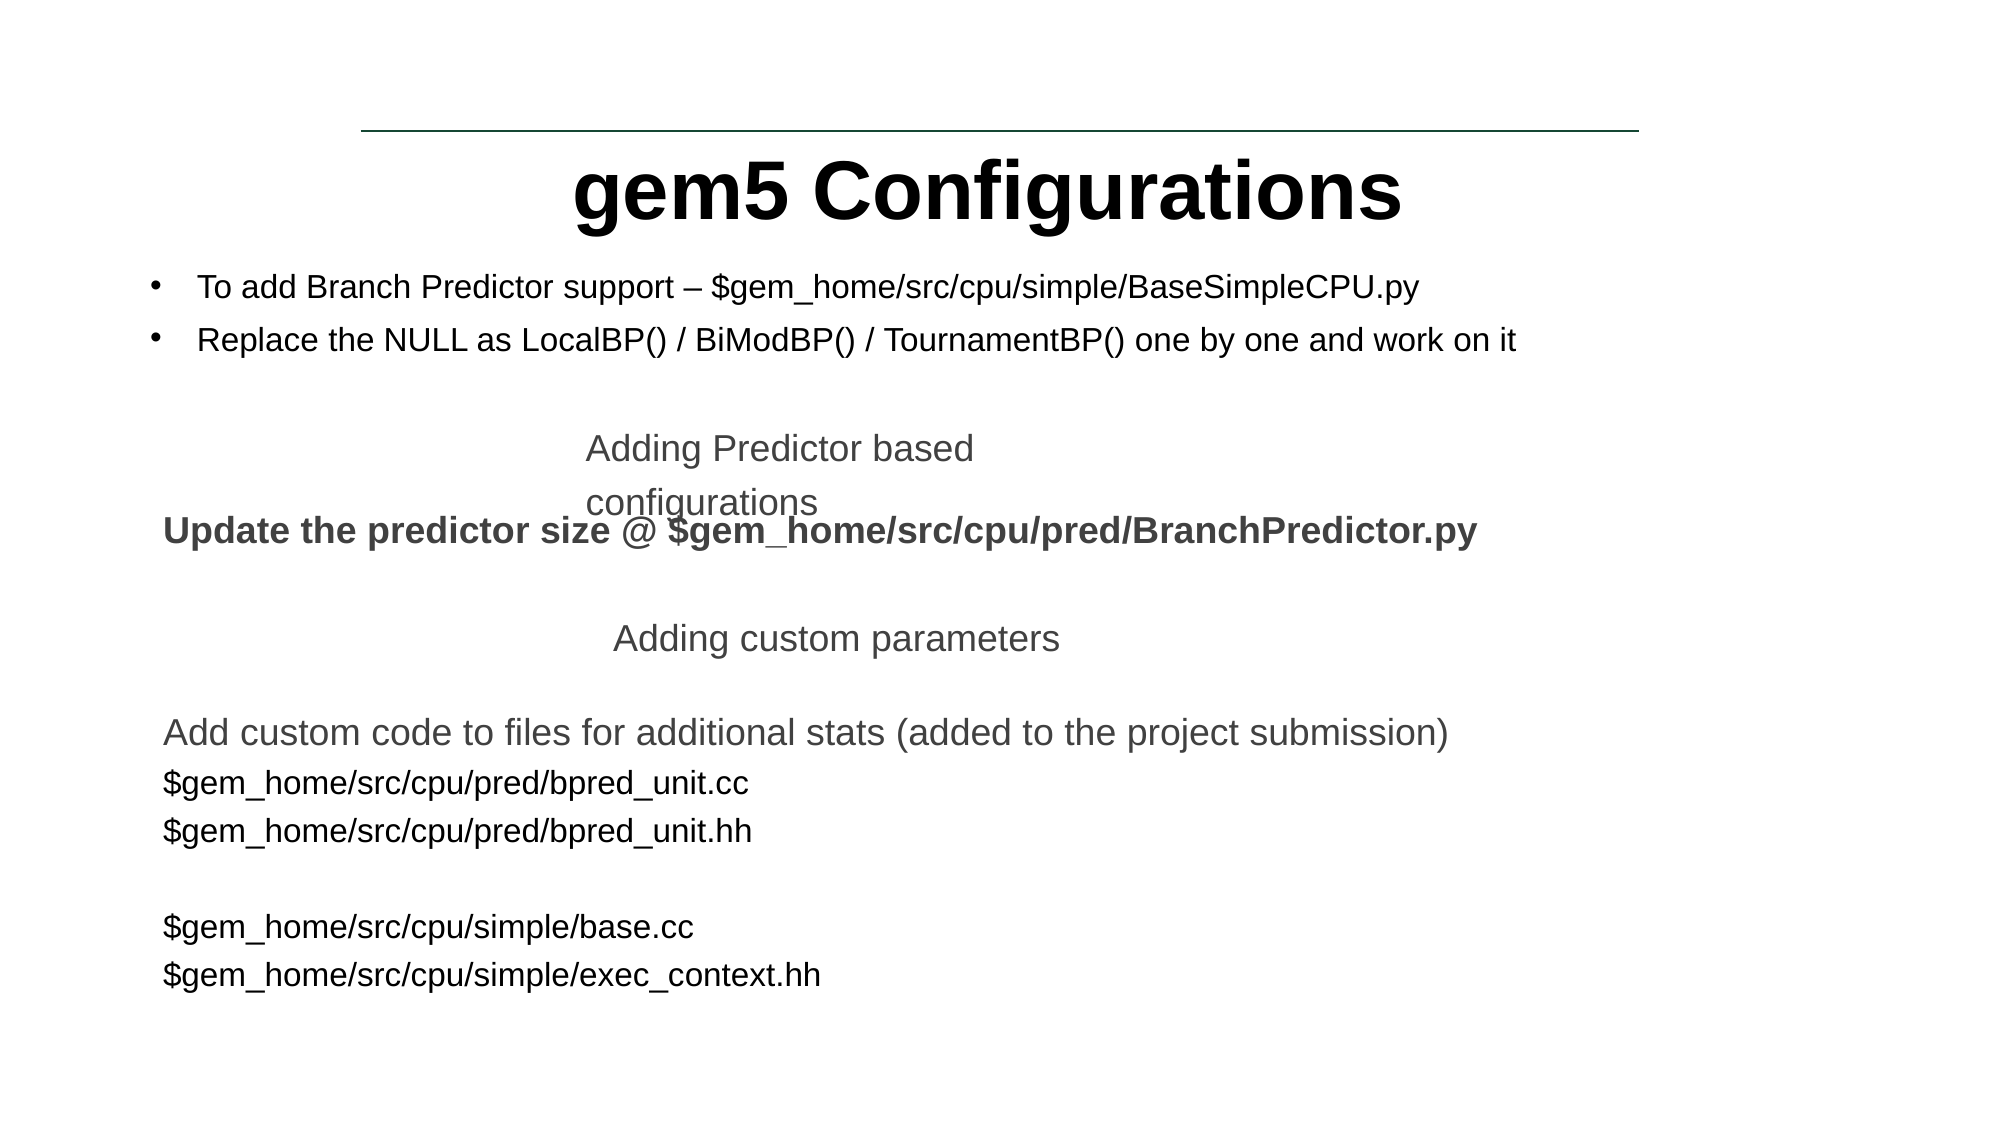

# gem5 Configurations
To add Branch Predictor support – $gem_home/src/cpu/simple/BaseSimpleCPU.py
Replace the NULL as LocalBP() / BiModBP() / TournamentBP() one by one and work on it
Adding Predictor based configurations
Update the predictor size @ $gem_home/src/cpu/pred/BranchPredictor.py
			Adding custom parameters
Add custom code to files for additional stats (added to the project submission)
$gem_home/src/cpu/pred/bpred_unit.cc
$gem_home/src/cpu/pred/bpred_unit.hh

$gem_home/src/cpu/simple/base.cc
$gem_home/src/cpu/simple/exec_context.hh